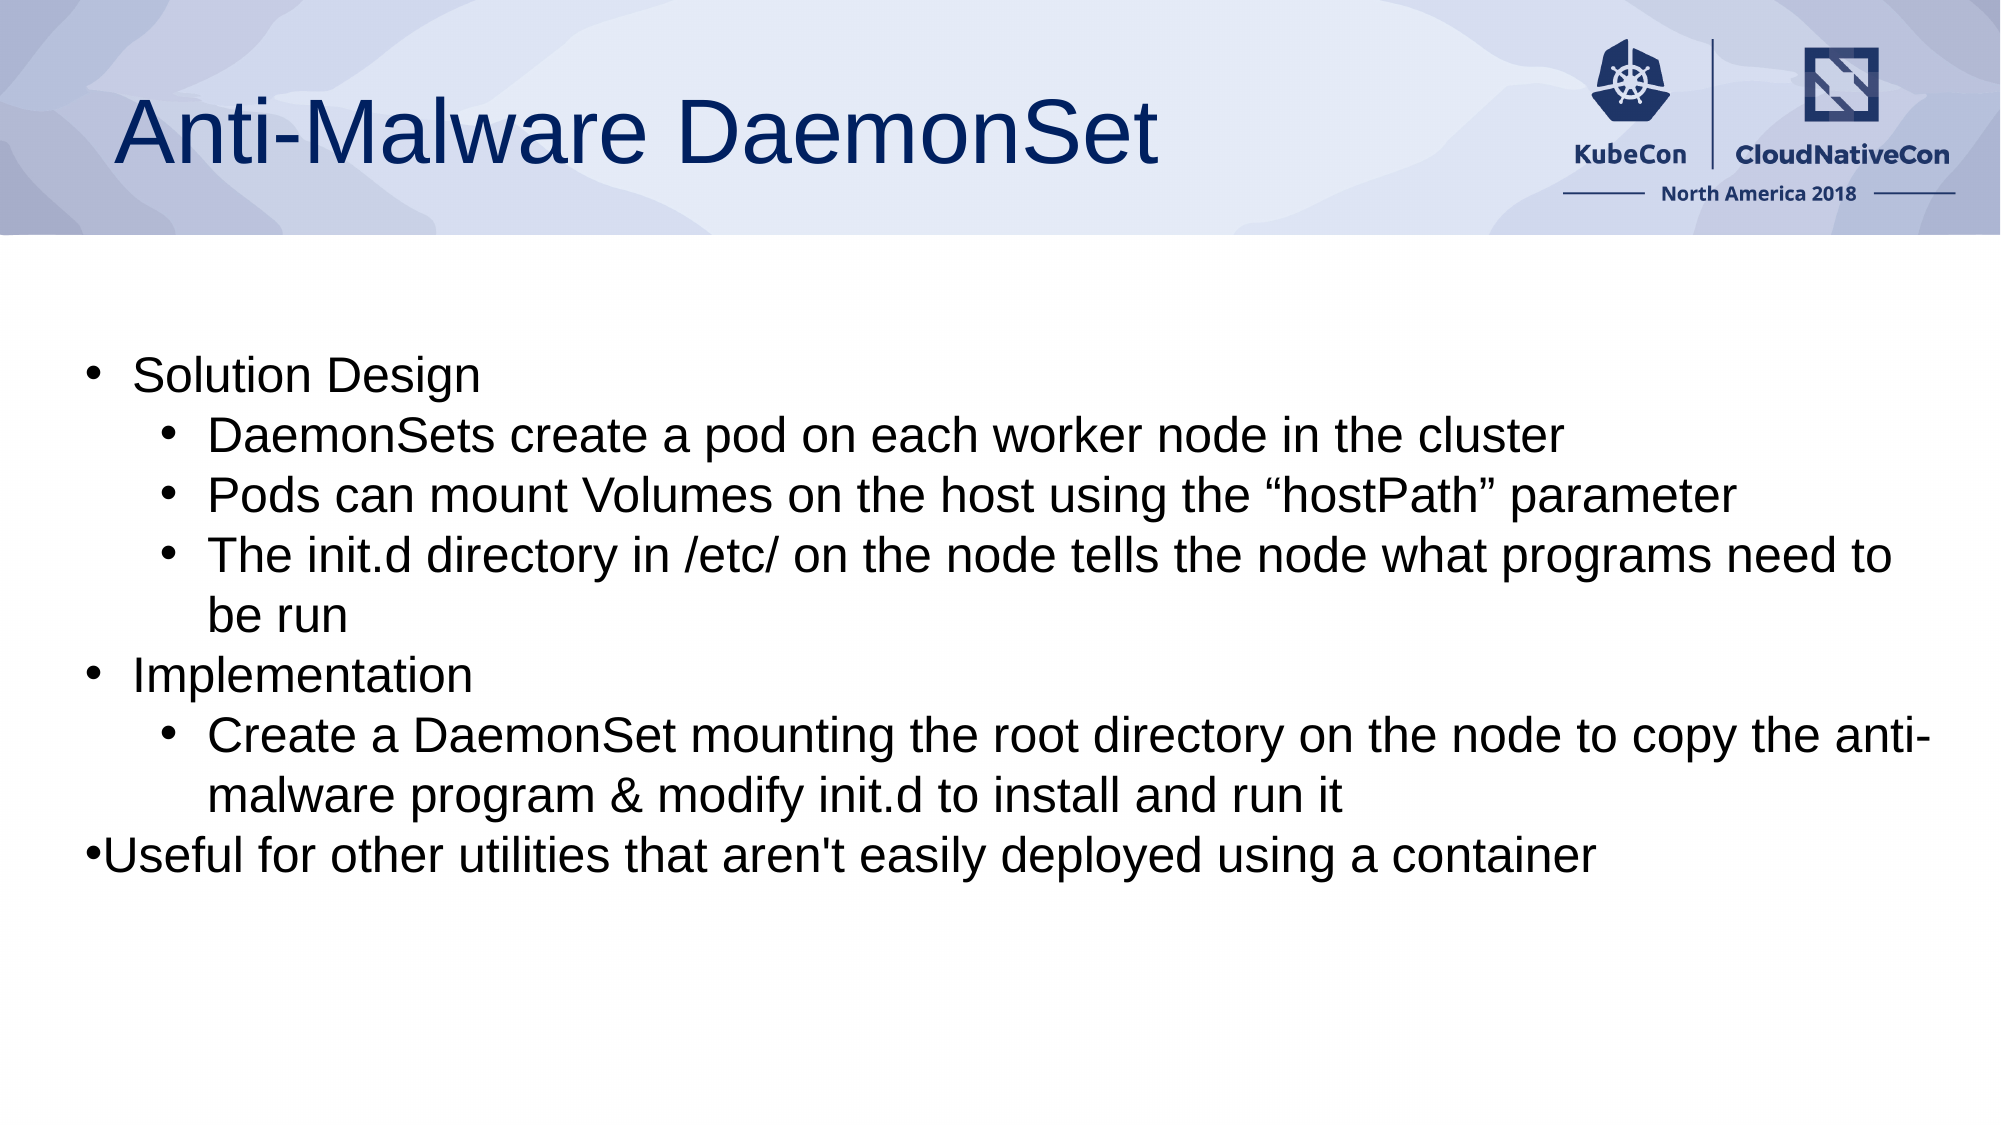

# Anti-Malware DaemonSet
Solution Design
DaemonSets create a pod on each worker node in the cluster
Pods can mount Volumes on the host using the “hostPath” parameter
The init.d directory in /etc/ on the node tells the node what programs need to be run
Implementation
Create a DaemonSet mounting the root directory on the node to copy the anti-malware program & modify init.d to install and run it
Useful for other utilities that aren't easily deployed using a container